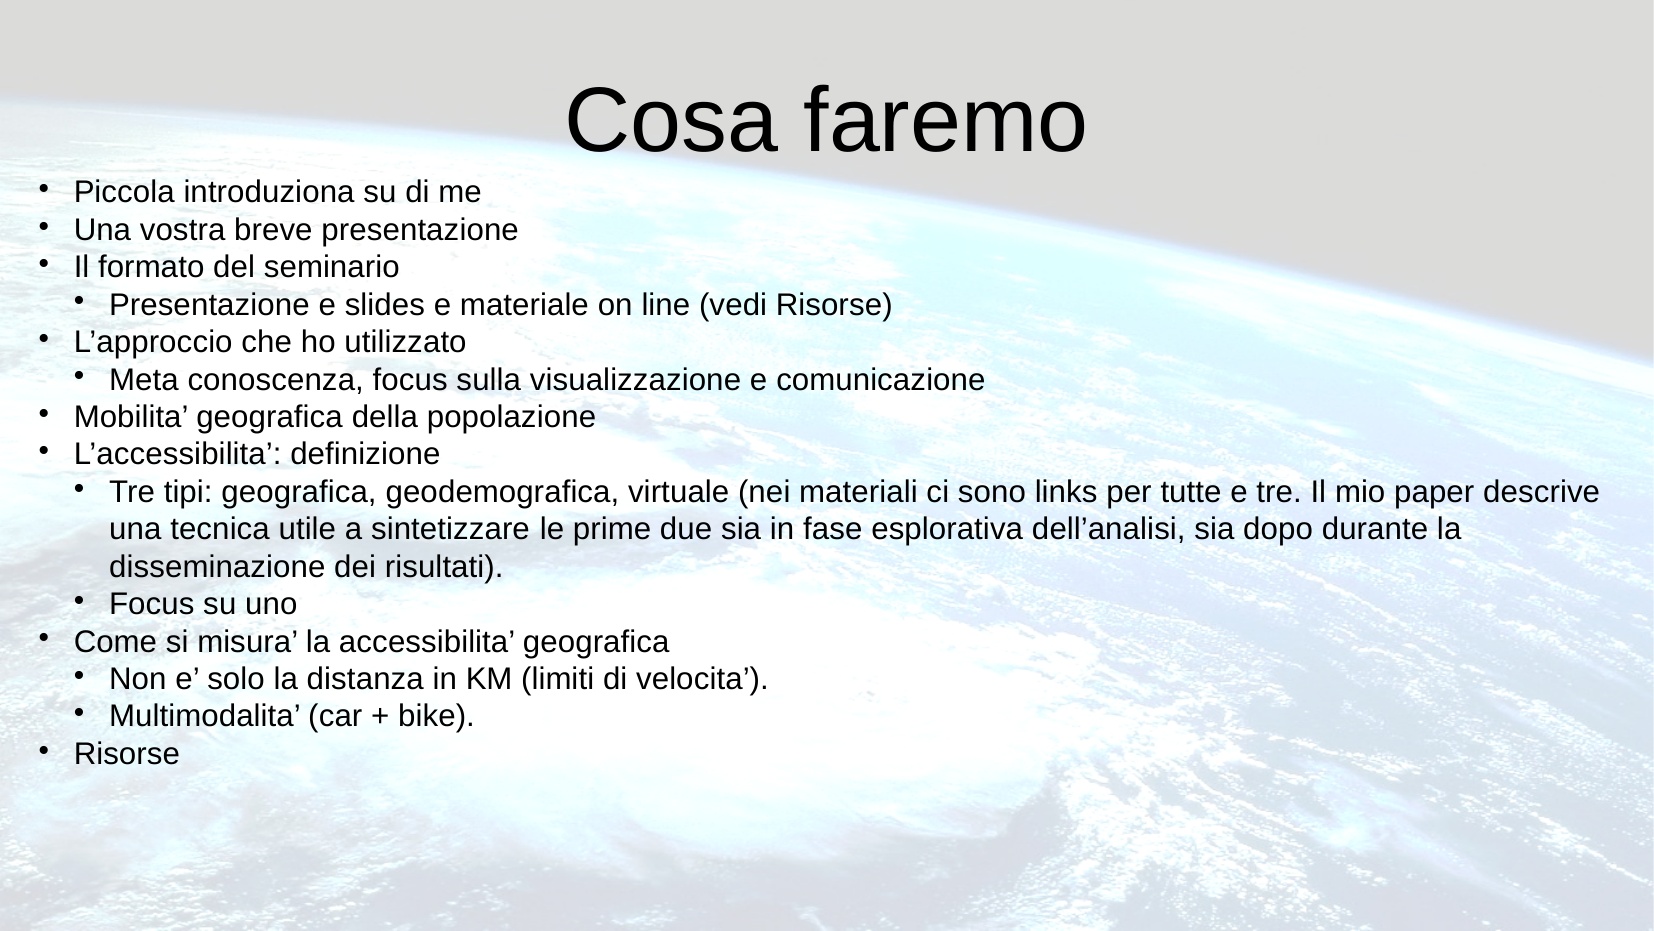

Cosa faremo
Piccola introduziona su di me
Una vostra breve presentazione
Il formato del seminario
Presentazione e slides e materiale on line (vedi Risorse)
L’approccio che ho utilizzato
Meta conoscenza, focus sulla visualizzazione e comunicazione
Mobilita’ geografica della popolazione
L’accessibilita’: definizione
Tre tipi: geografica, geodemografica, virtuale (nei materiali ci sono links per tutte e tre. Il mio paper descrive una tecnica utile a sintetizzare le prime due sia in fase esplorativa dell’analisi, sia dopo durante la disseminazione dei risultati).
Focus su uno
Come si misura’ la accessibilita’ geografica
Non e’ solo la distanza in KM (limiti di velocita’).
Multimodalita’ (car + bike).
Risorse